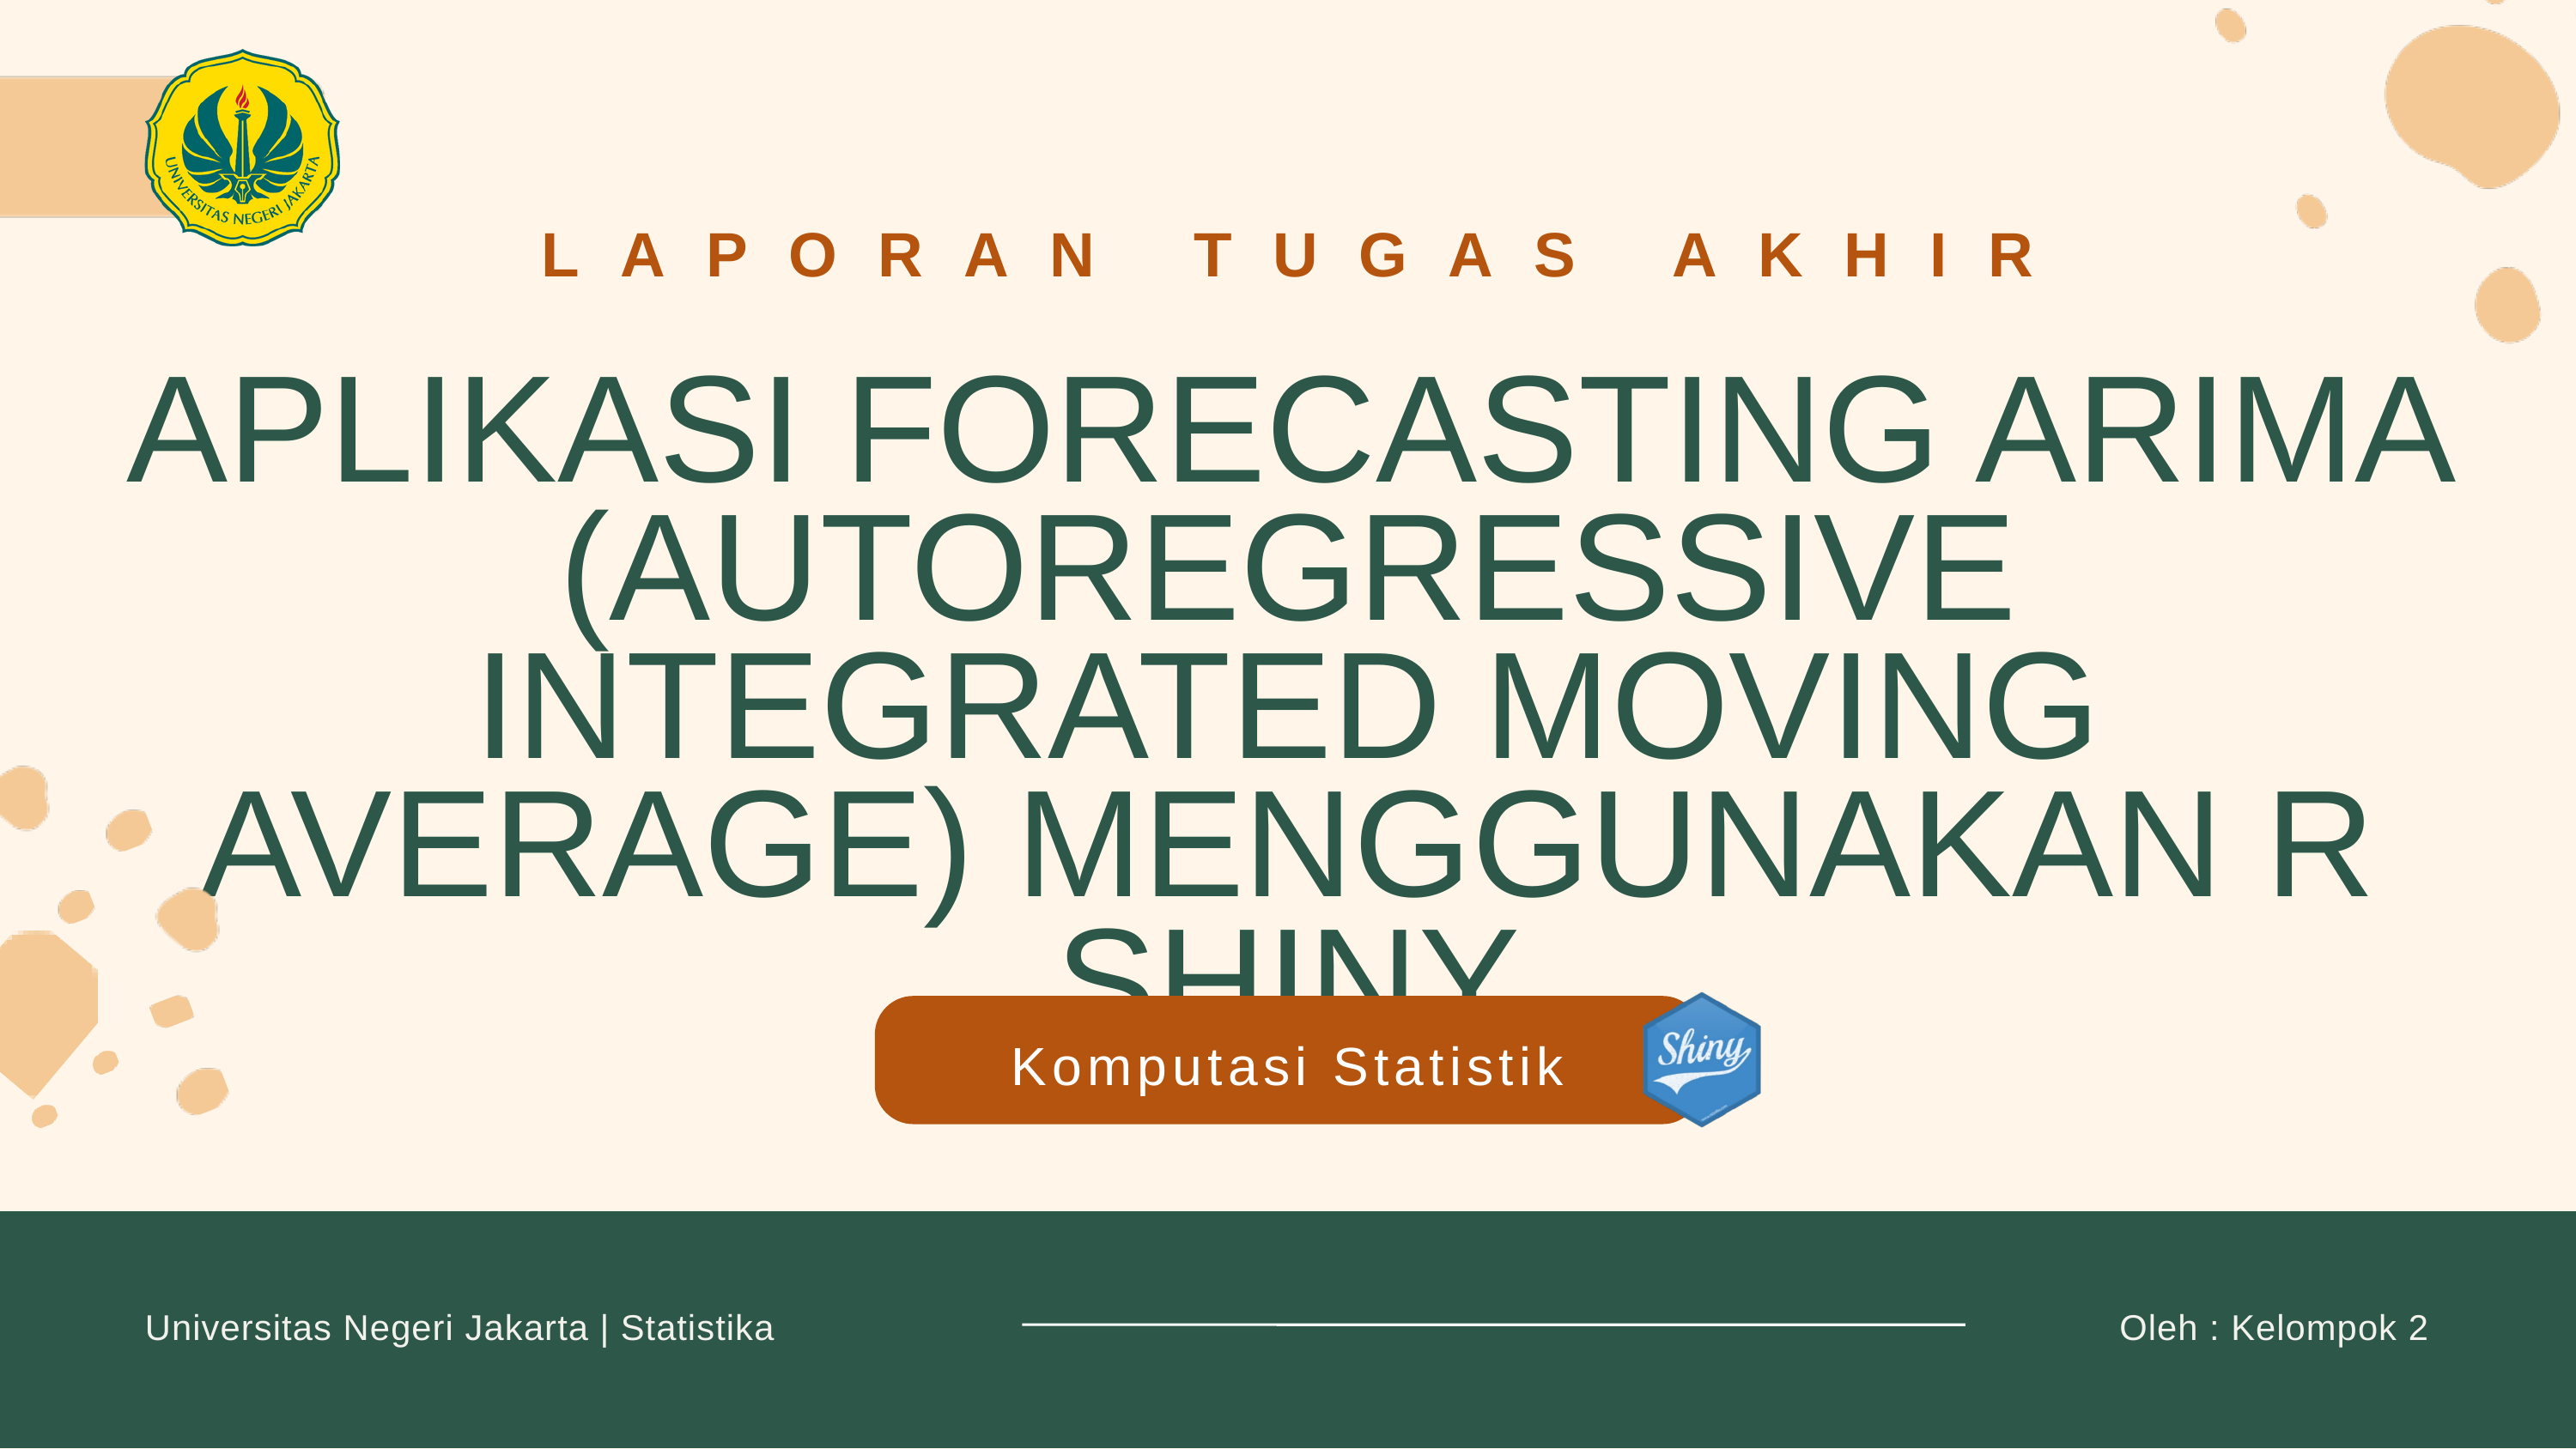

LAPORAN TUGAS AKHIR
APLIKASI FORECASTING ARIMA (AUTOREGRESSIVE INTEGRATED MOVING AVERAGE) MENGGUNAKAN R SHINY

Komputasi Statistik

Universitas Negeri Jakarta | Statistika
Oleh : Kelompok 2